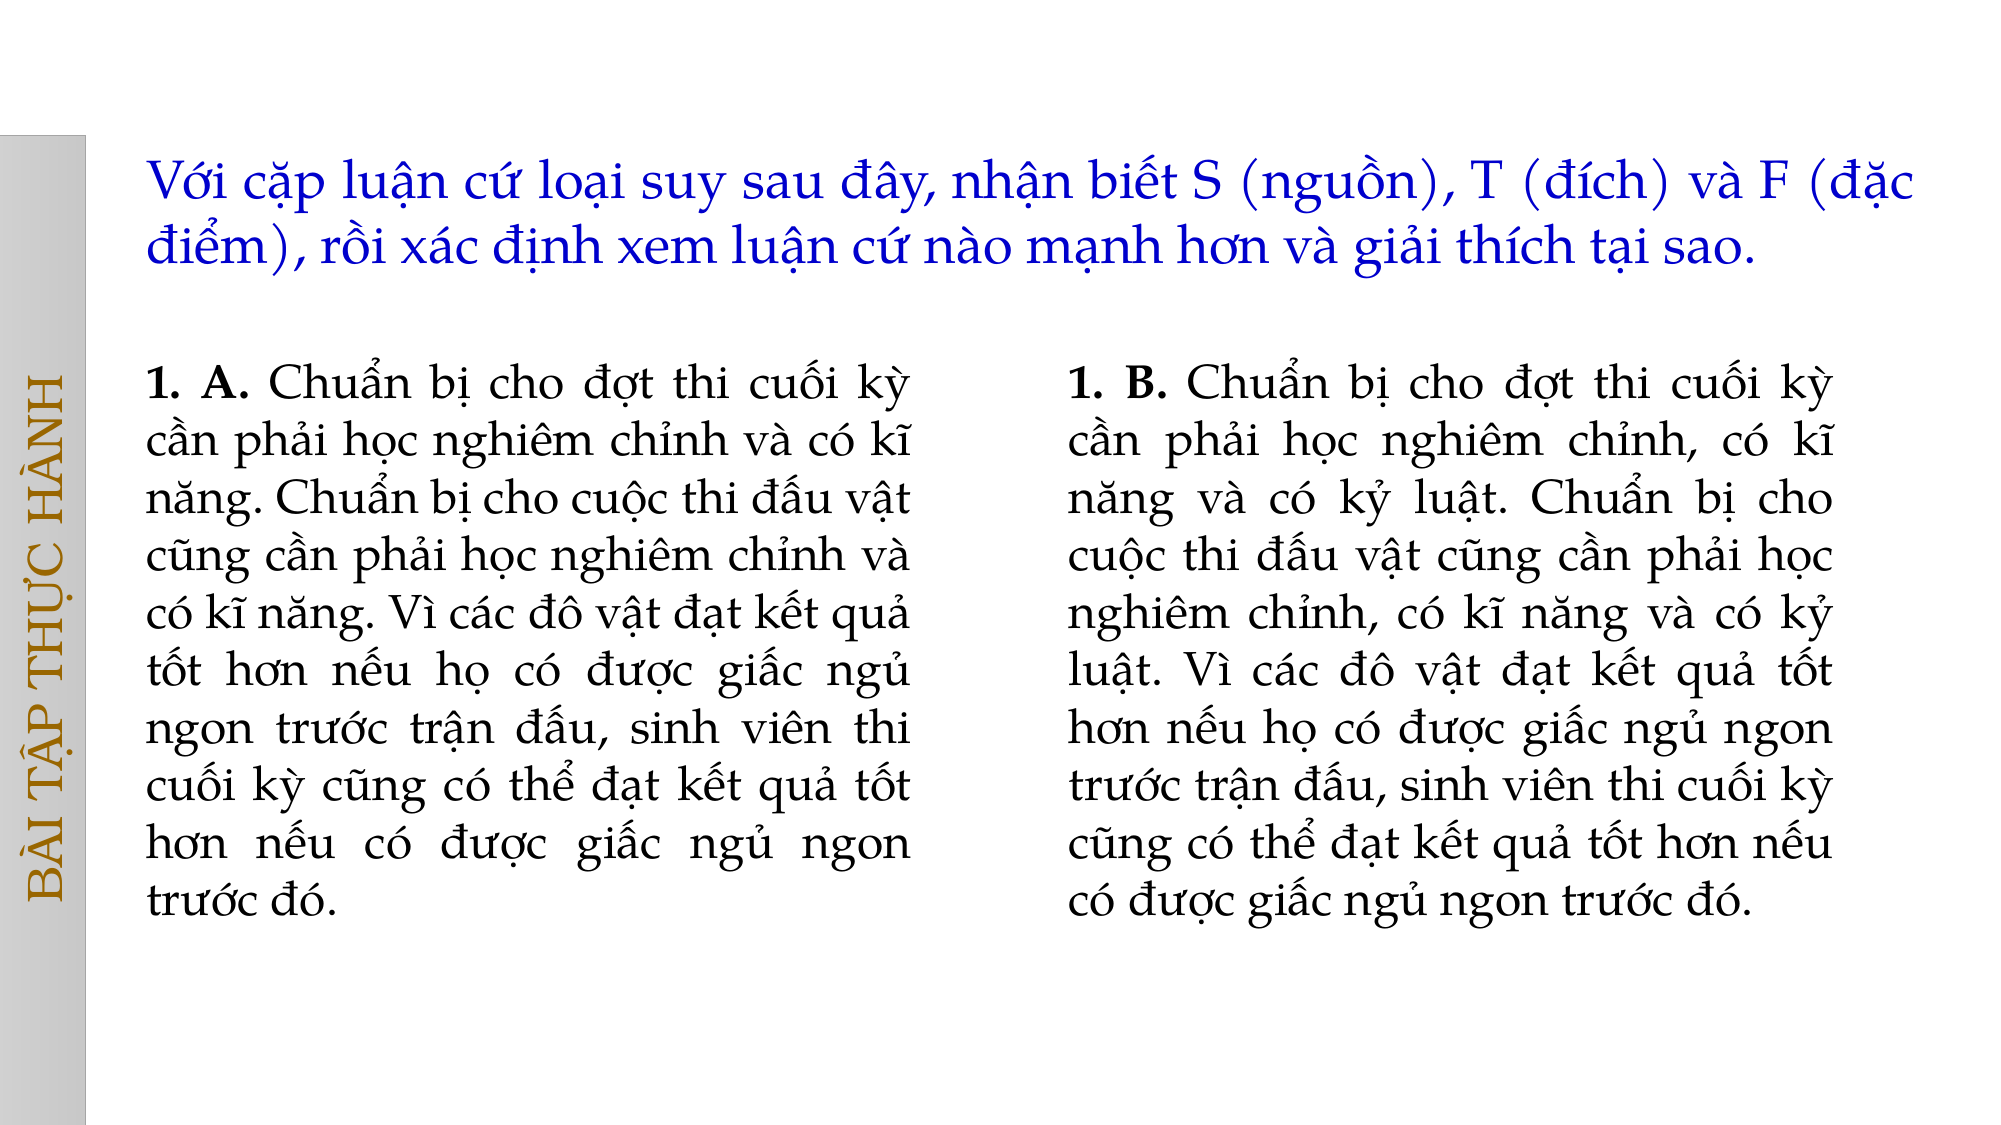

Với cặp luận cứ loại suy sau đây, nhận biết S (nguồn), T (đích) và F (đặc điểm), rồi xác định xem luận cứ nào mạnh hơn và giải thích tại sao.
1. A. Chuẩn bị cho đợt thi cuối kỳ cần phải học nghiêm chỉnh và có kĩ năng. Chuẩn bị cho cuộc thi đấu vật cũng cần phải học nghiêm chỉnh và có kĩ năng. Vì các đô vật đạt kết quả tốt hơn nếu họ có được giấc ngủ ngon trước trận đấu, sinh viên thi cuối kỳ cũng có thể đạt kết quả tốt hơn nếu có được giấc ngủ ngon trước đó.
1. B. Chuẩn bị cho đợt thi cuối kỳ cần phải học nghiêm chỉnh, có kĩ năng và có kỷ luật. Chuẩn bị cho cuộc thi đấu vật cũng cần phải học nghiêm chỉnh, có kĩ năng và có kỷ luật. Vì các đô vật đạt kết quả tốt hơn nếu họ có được giấc ngủ ngon trước trận đấu, sinh viên thi cuối kỳ cũng có thể đạt kết quả tốt hơn nếu có được giấc ngủ ngon trước đó.
BÀI TẬP THỰC HÀNH